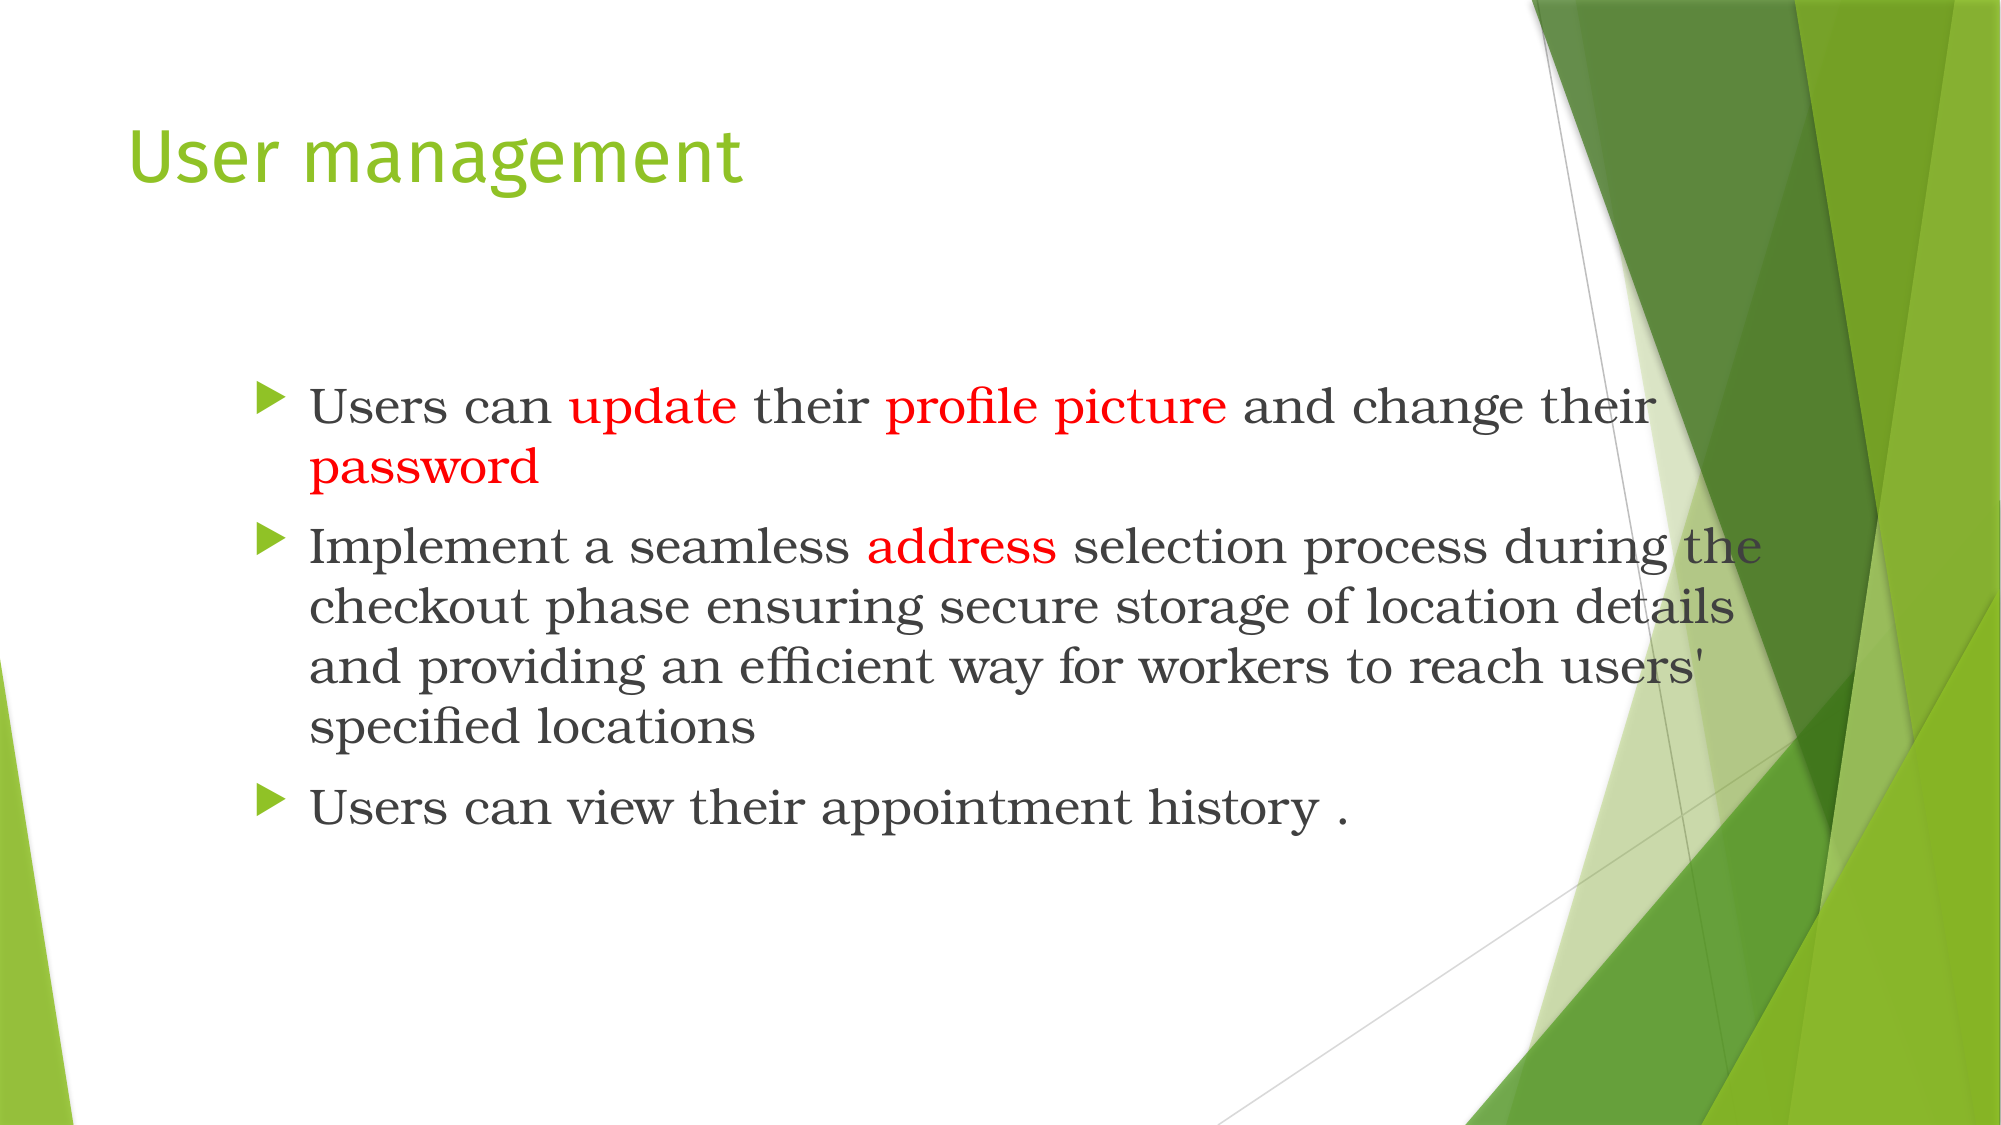

# User management
Users can update their profile picture and change their password
Implement a seamless address selection process during the checkout phase ensuring secure storage of location details and providing an efficient way for workers to reach users' specified locations
Users can view their appointment history .